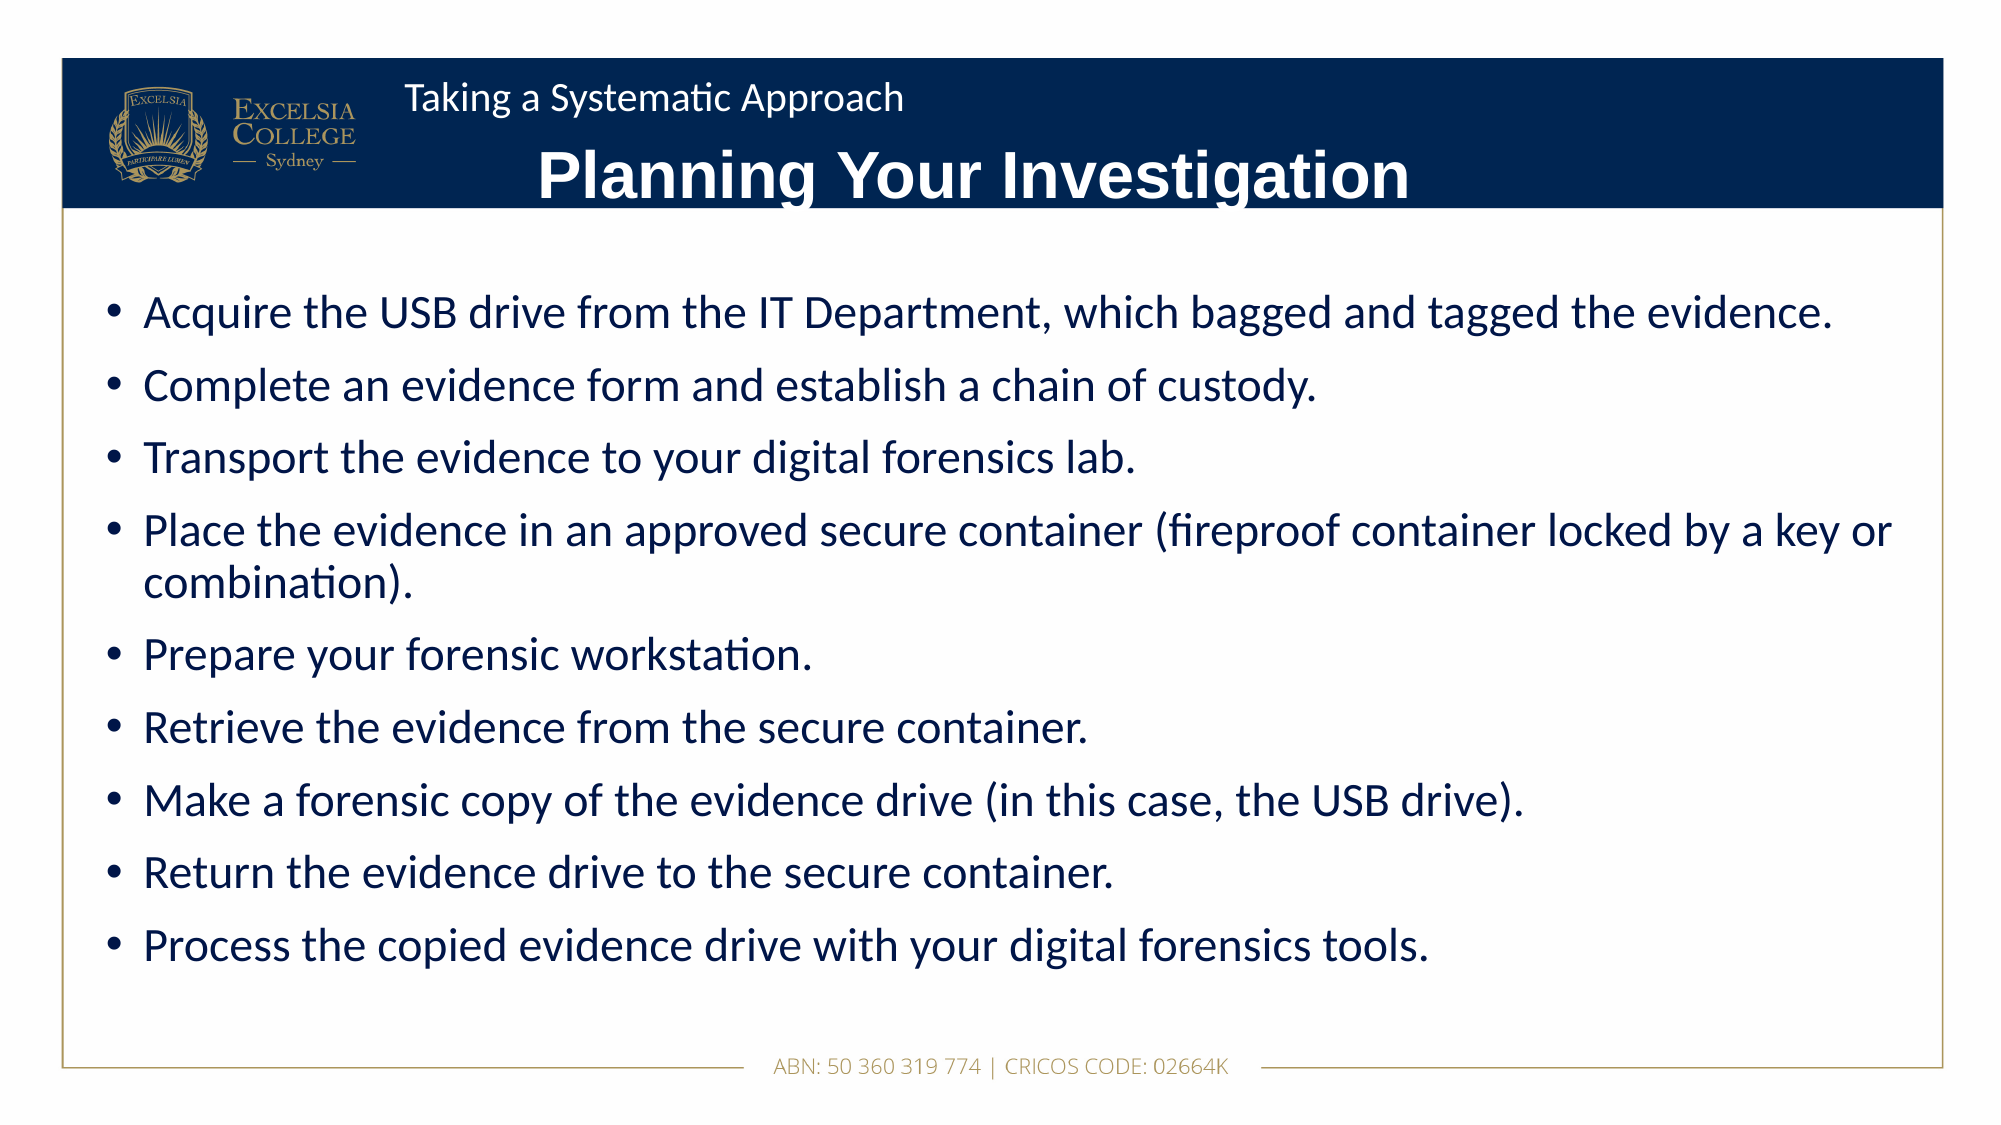

# Taking a Systematic Approach
Planning Your Investigation
Acquire the USB drive from the IT Department, which bagged and tagged the evidence.
Complete an evidence form and establish a chain of custody.
Transport the evidence to your digital forensics lab.
Place the evidence in an approved secure container (fireproof container locked by a key or combination).
Prepare your forensic workstation.
Retrieve the evidence from the secure container.
Make a forensic copy of the evidence drive (in this case, the USB drive).
Return the evidence drive to the secure container.
Process the copied evidence drive with your digital forensics tools.